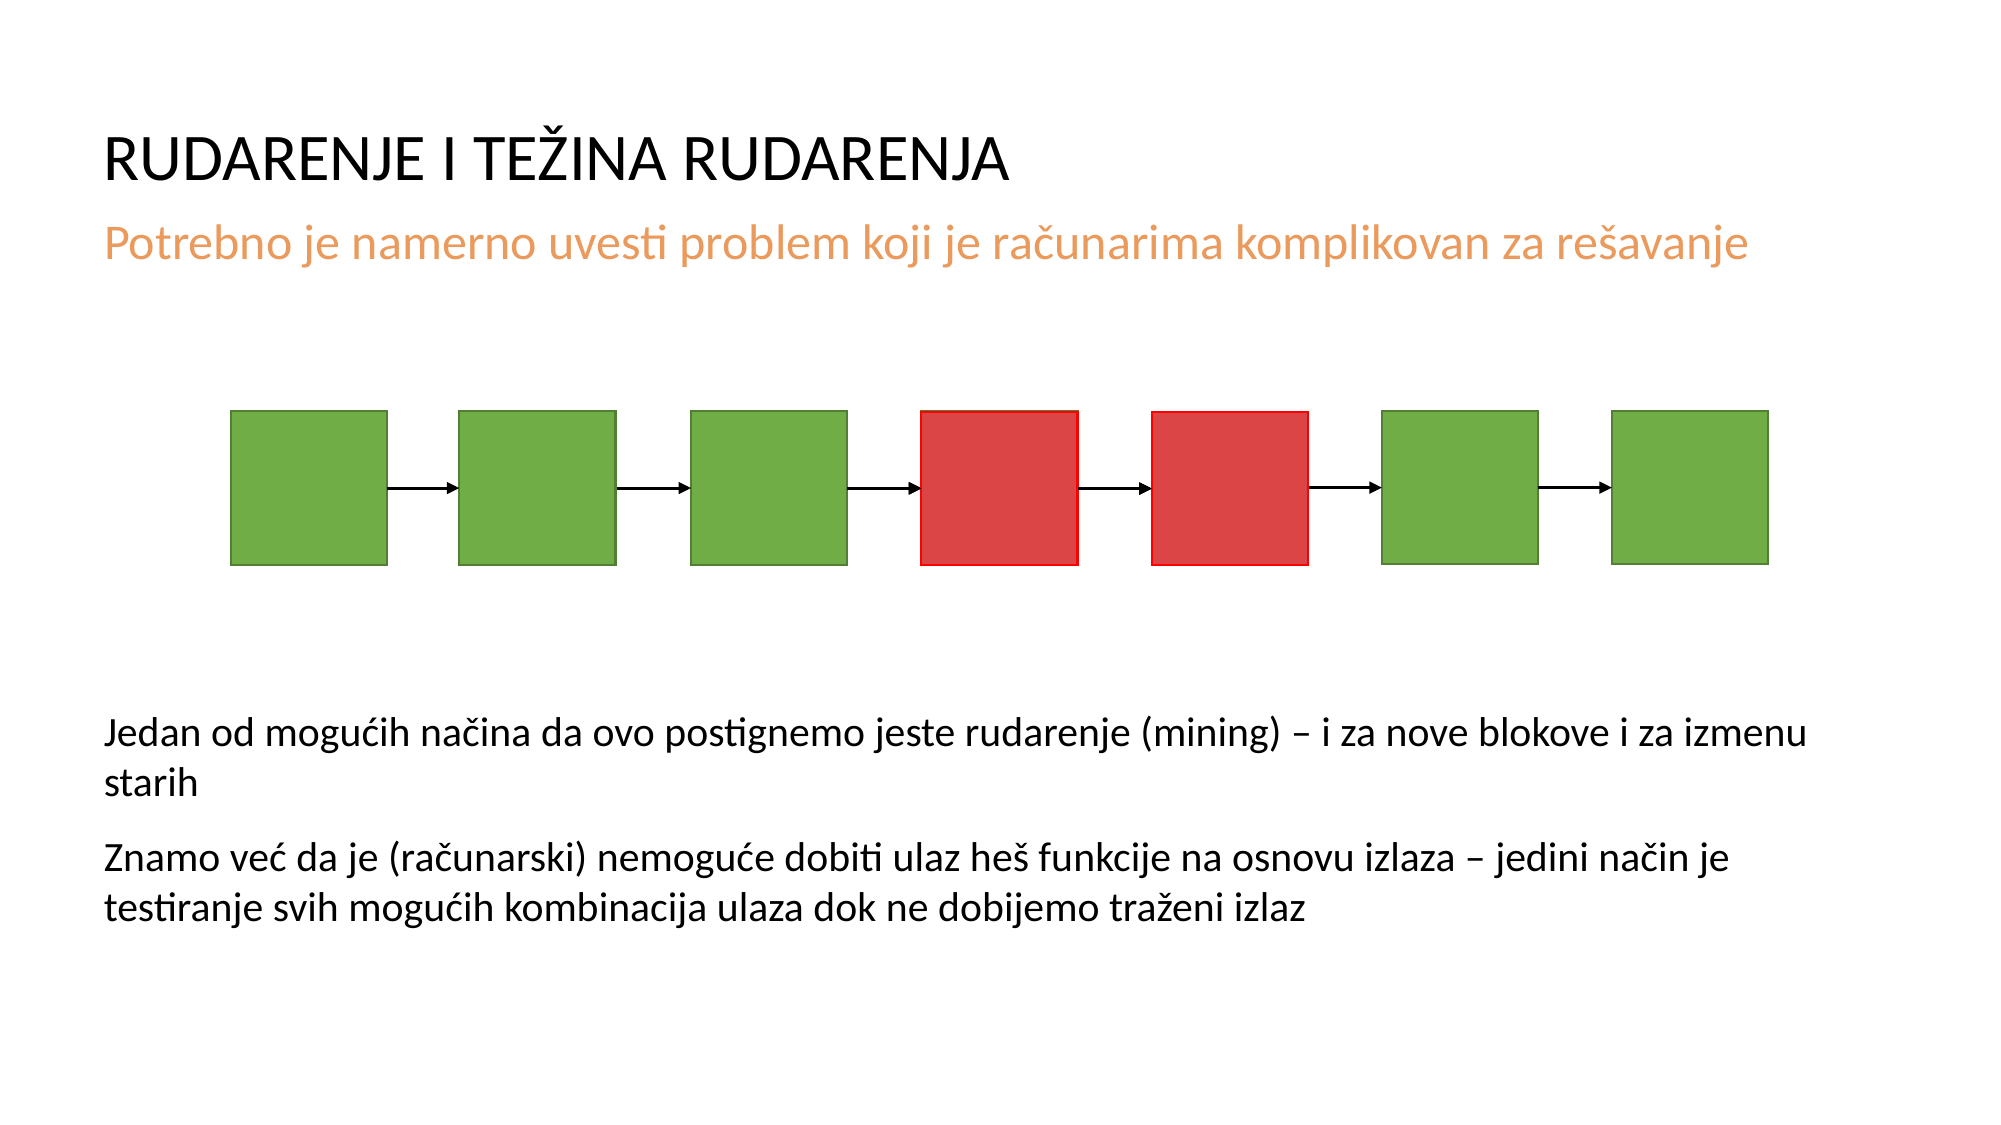

RUDARENJE I TEŽINA RUDARENJA
Potrebno je namerno uvesti problem koji je računarima komplikovan za rešavanje

Jedan od mogućih načina da ovo postignemo jeste rudarenje (mining) – i za nove blokove i za izmenu starih
Znamo već da je (računarski) nemoguće dobiti ulaz heš funkcije na osnovu izlaza – jedini način je testiranje svih mogućih kombinacija ulaza dok ne dobijemo traženi izlaz